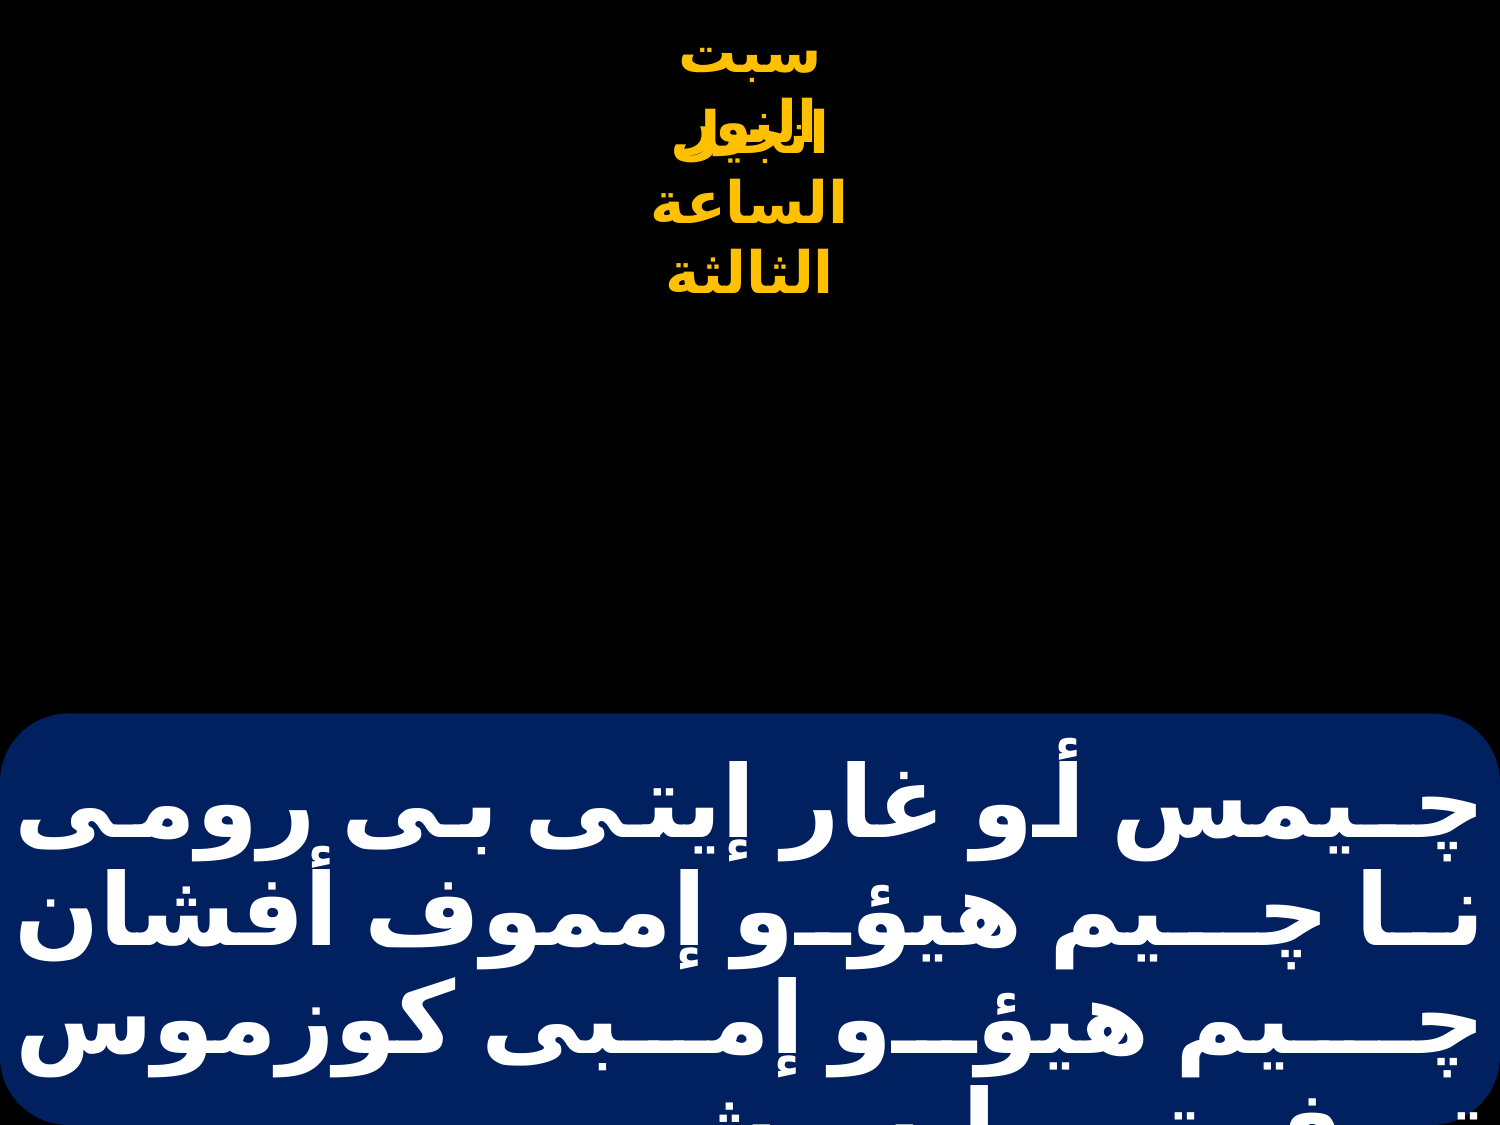

# ﭼـيمس أو غار إيتى بى رومى نا ﭼـيم هيؤو إمموف أفشان ﭼـيم هيؤو إمبى كوزموس تيرف تيى إبسيشى